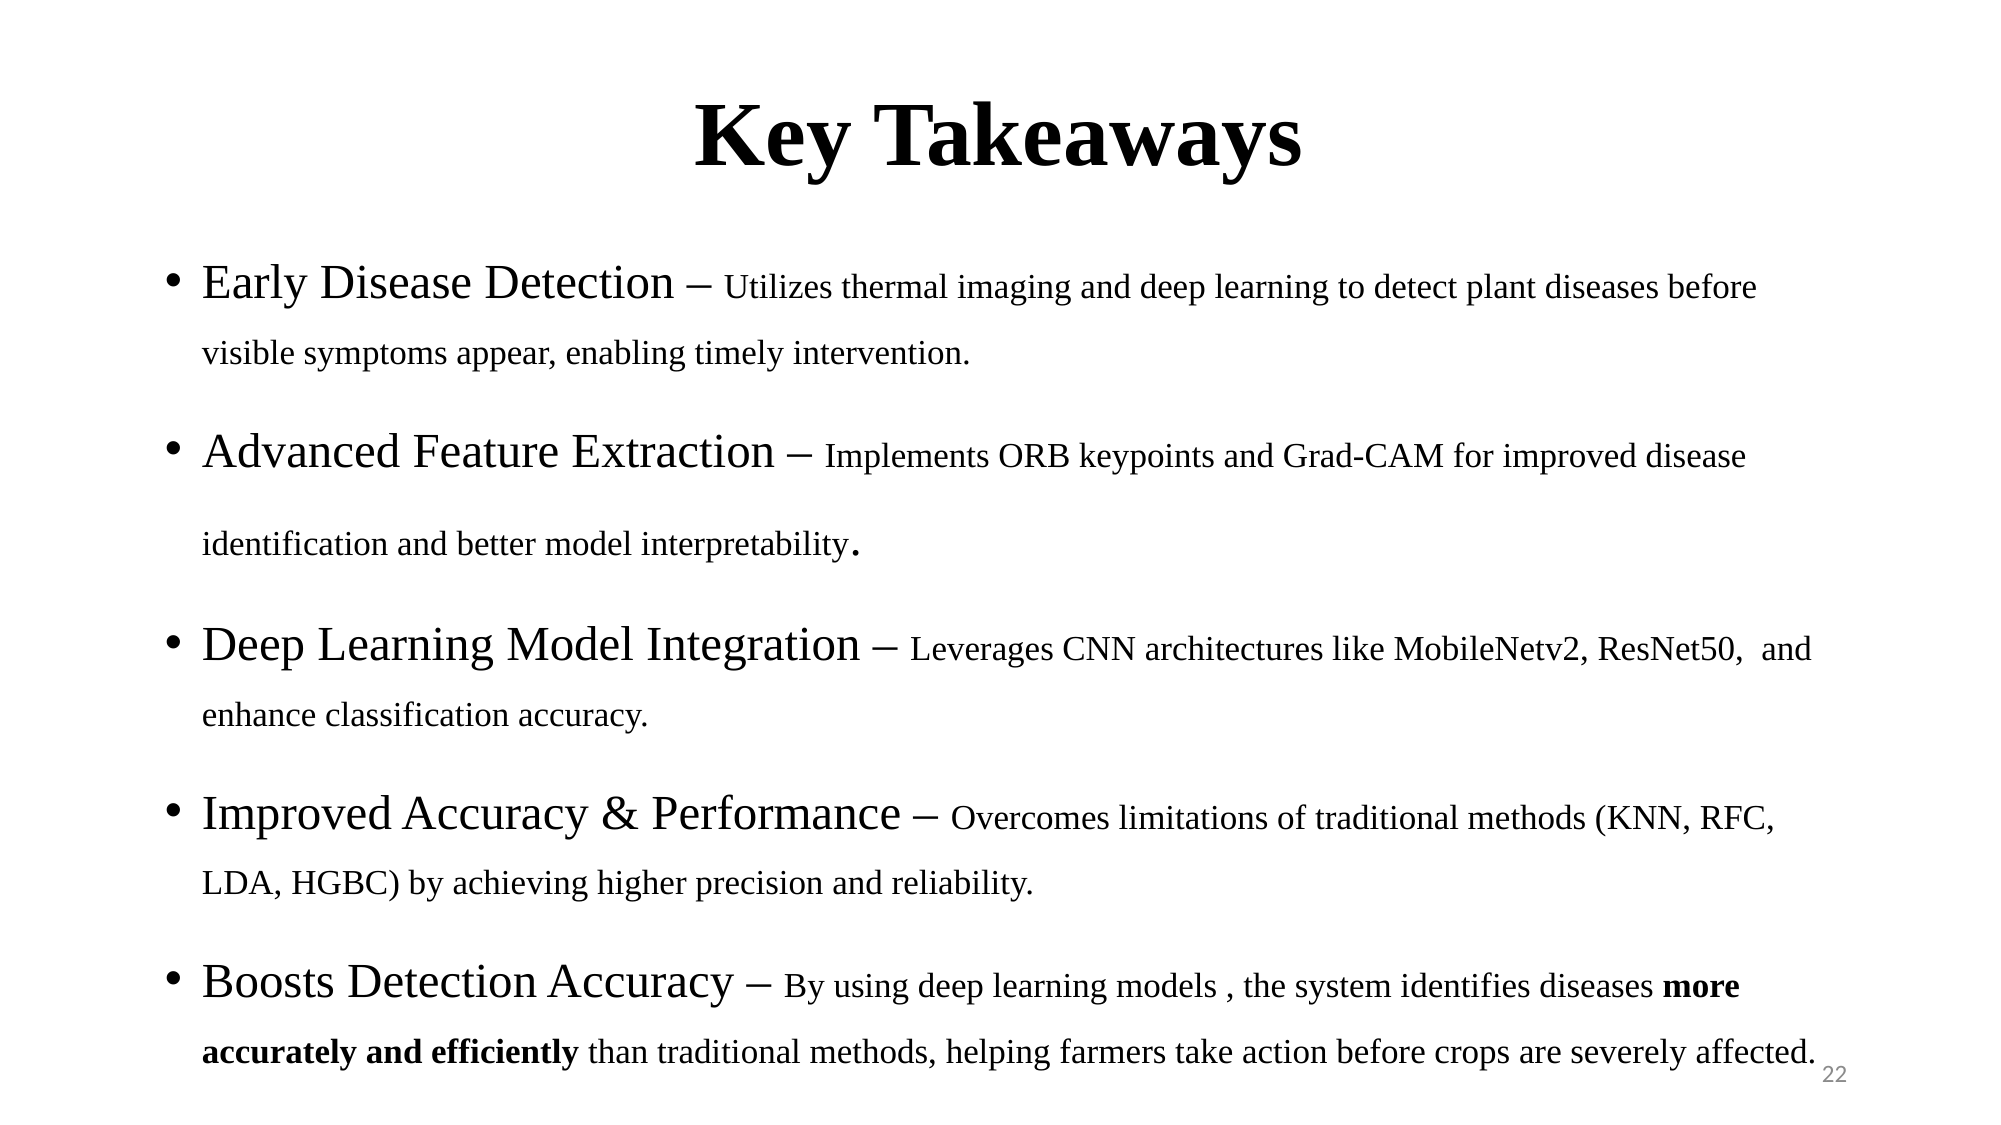

# Key Takeaways
Early Disease Detection – Utilizes thermal imaging and deep learning to detect plant diseases before visible symptoms appear, enabling timely intervention.
Advanced Feature Extraction – Implements ORB keypoints and Grad-CAM for improved disease identification and better model interpretability.
Deep Learning Model Integration – Leverages CNN architectures like MobileNetv2, ResNet50,  and  enhance classification accuracy.
Improved Accuracy & Performance – Overcomes limitations of traditional methods (KNN, RFC, LDA, HGBC) by achieving higher precision and reliability.
Boosts Detection Accuracy – By using deep learning models , the system identifies diseases more accurately and efficiently than traditional methods, helping farmers take action before crops are severely affected.

22